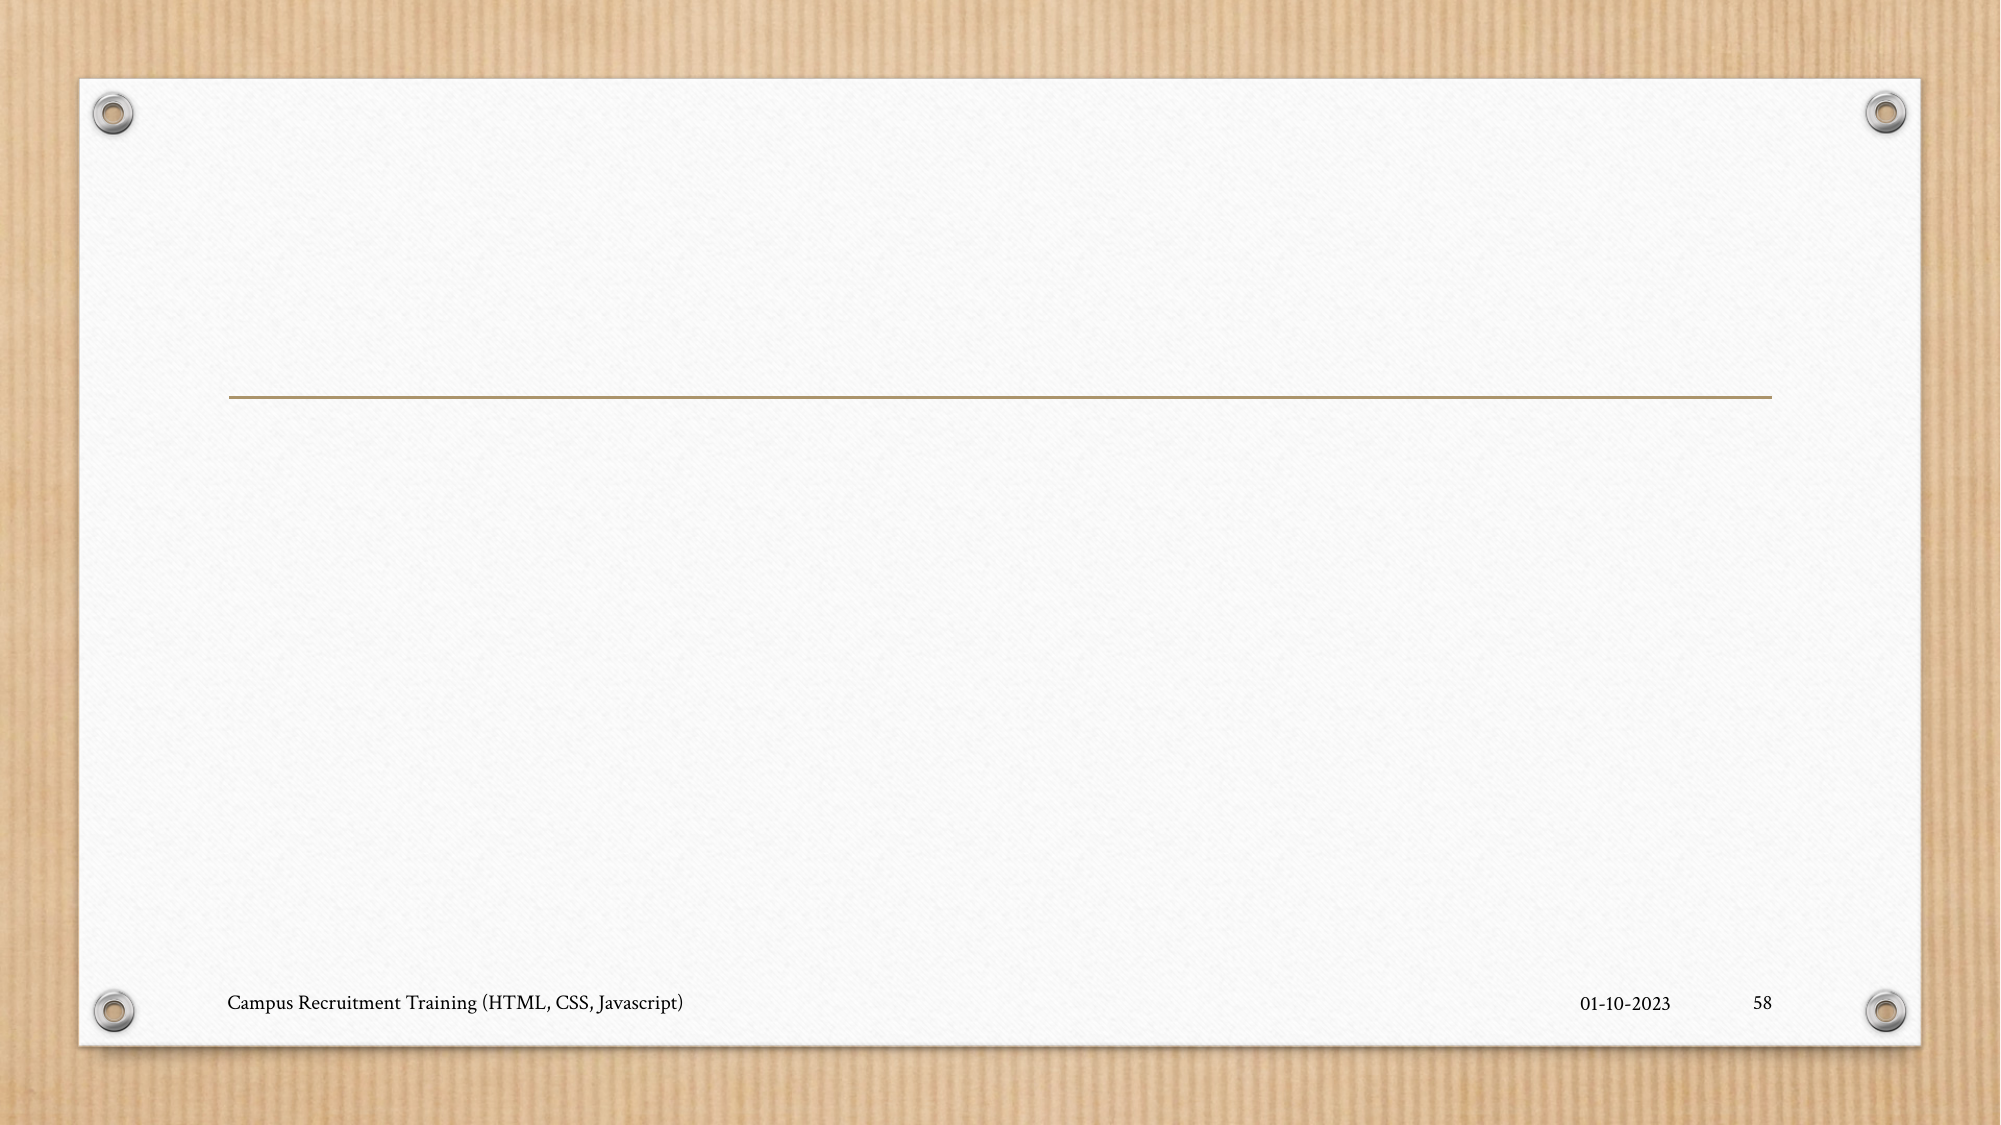

#

Campus Recruitment Training (HTML, CSS, Javascript)
01-10-2023
58